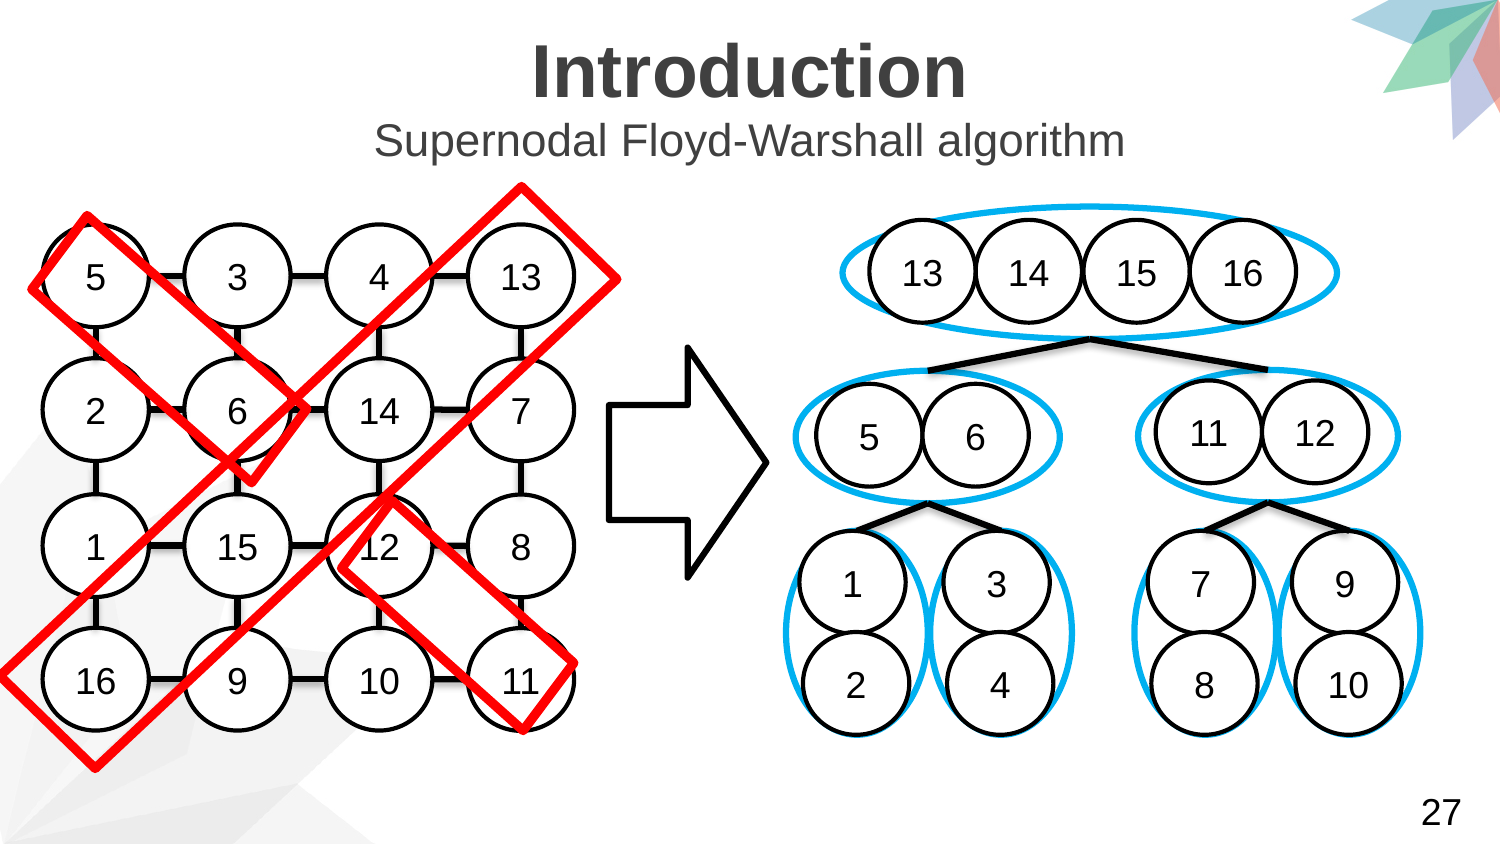

Introduction
Supernodal Floyd-Warshall algorithm

13
14
15
16
5
3
4
13

2
6
14
7

11
12
5
6
1
15
12

8

1

3

7

9
16
9
10
11
2
4
8
10
27